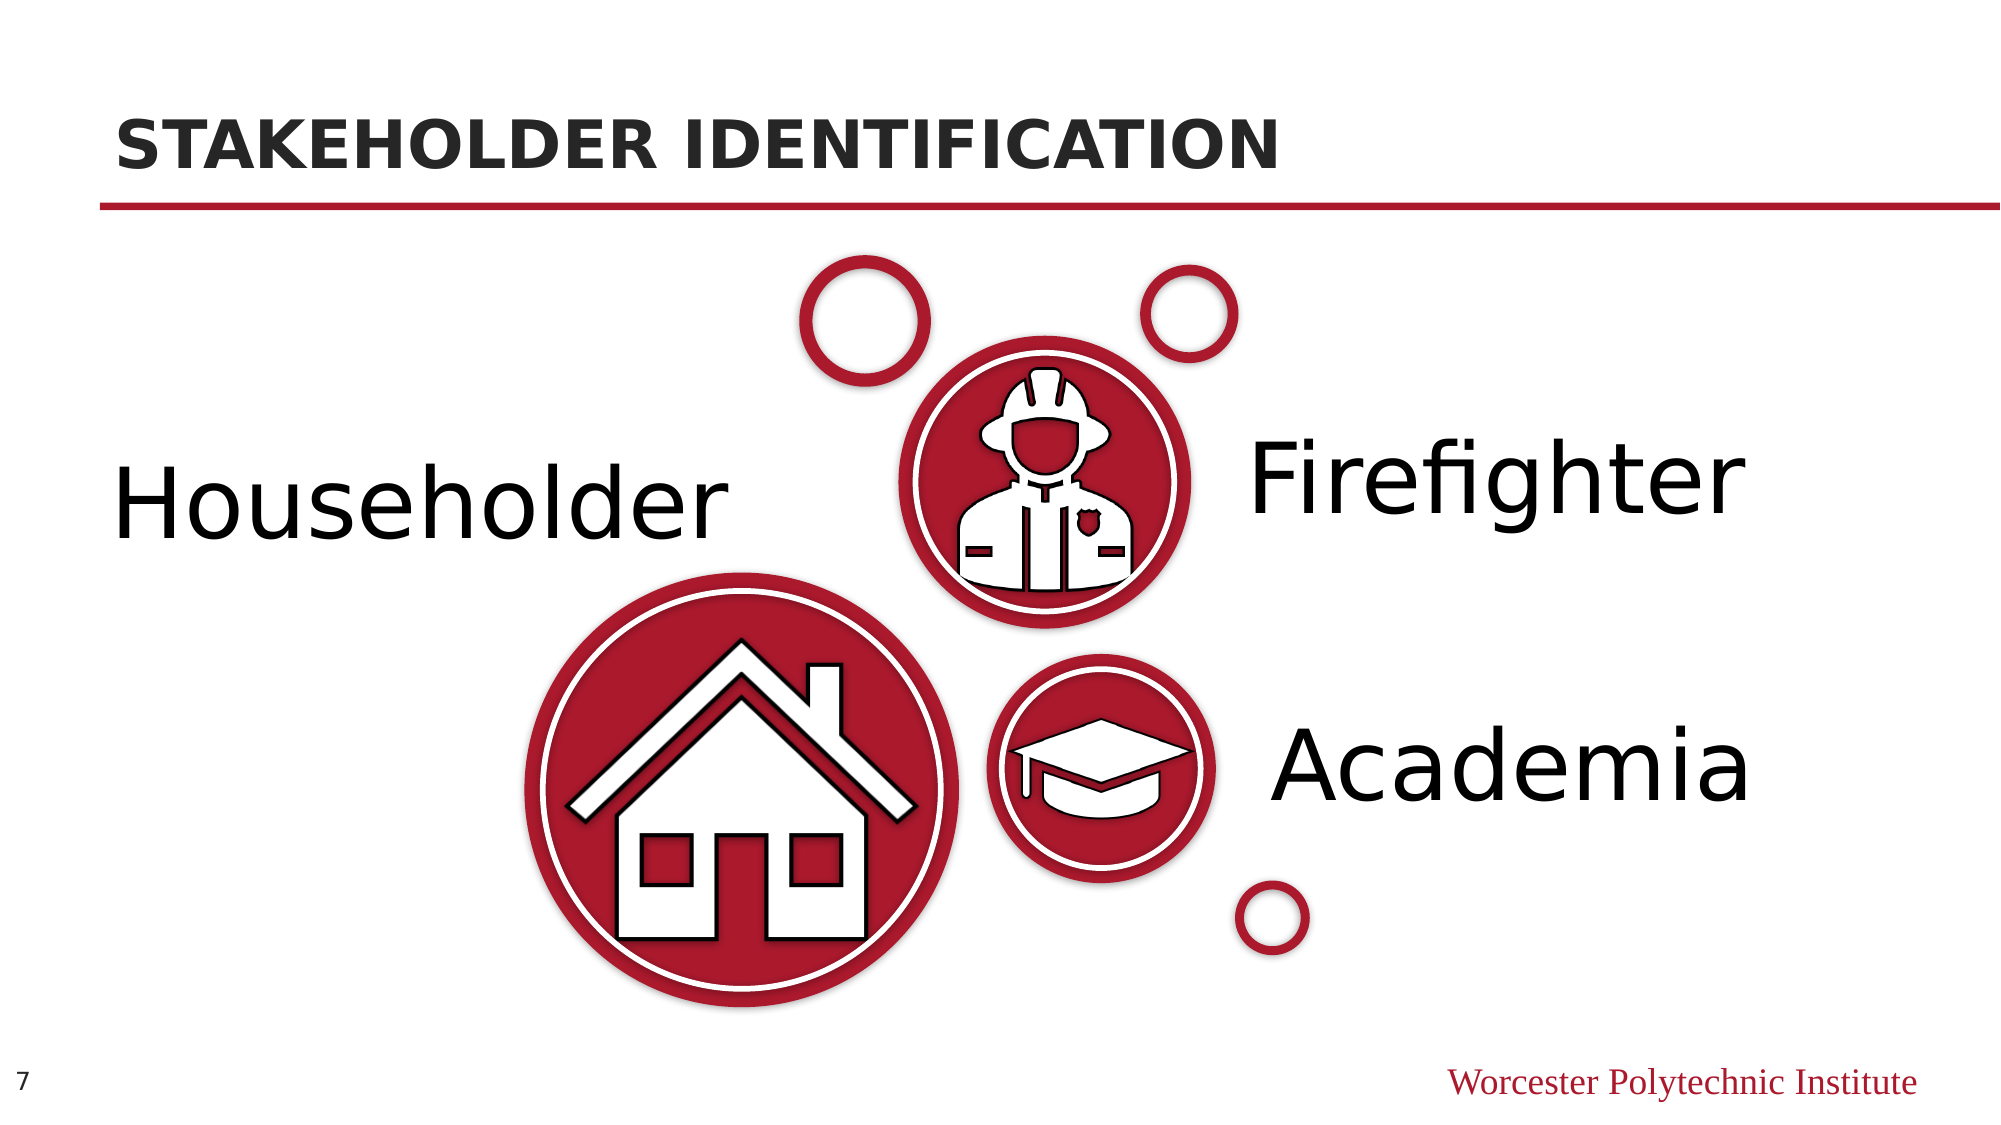

# STAKEHOLDER IDENTIFICATION
Householder
Academia
Firefighter
7